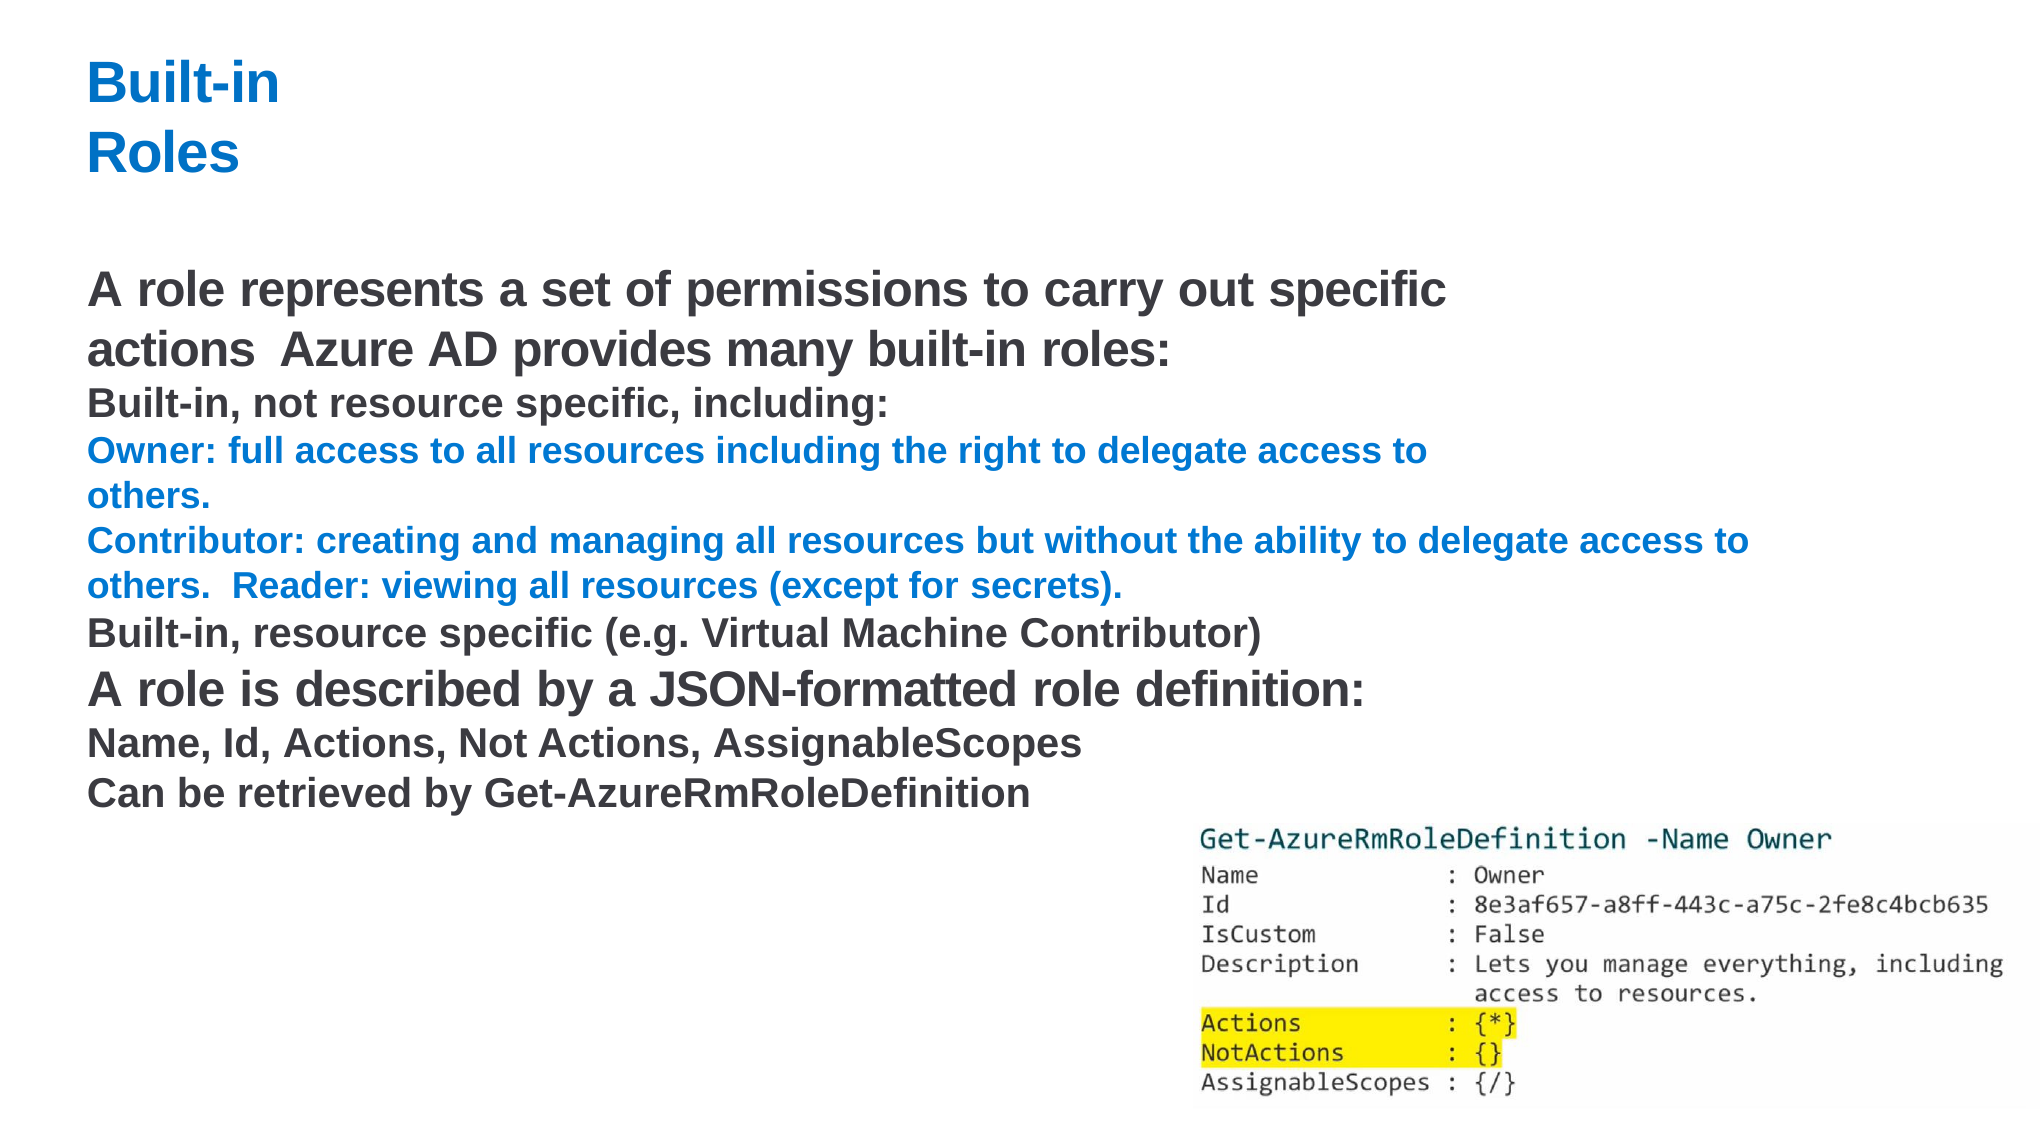

# Built-in Roles
A role represents a set of permissions to carry out specific actions  Azure AD provides many built-in roles:
Built-in, not resource specific, including:
Owner: full access to all resources including the right to delegate access to others.
Contributor: creating and managing all resources but without the ability to delegate access to others.  Reader: viewing all resources (except for secrets).
Built-in, resource specific (e.g. Virtual Machine Contributor)
A role is described by a JSON-formatted role definition:
Name, Id, Actions, Not Actions, AssignableScopes
Can be retrieved by Get-AzureRmRoleDefinition